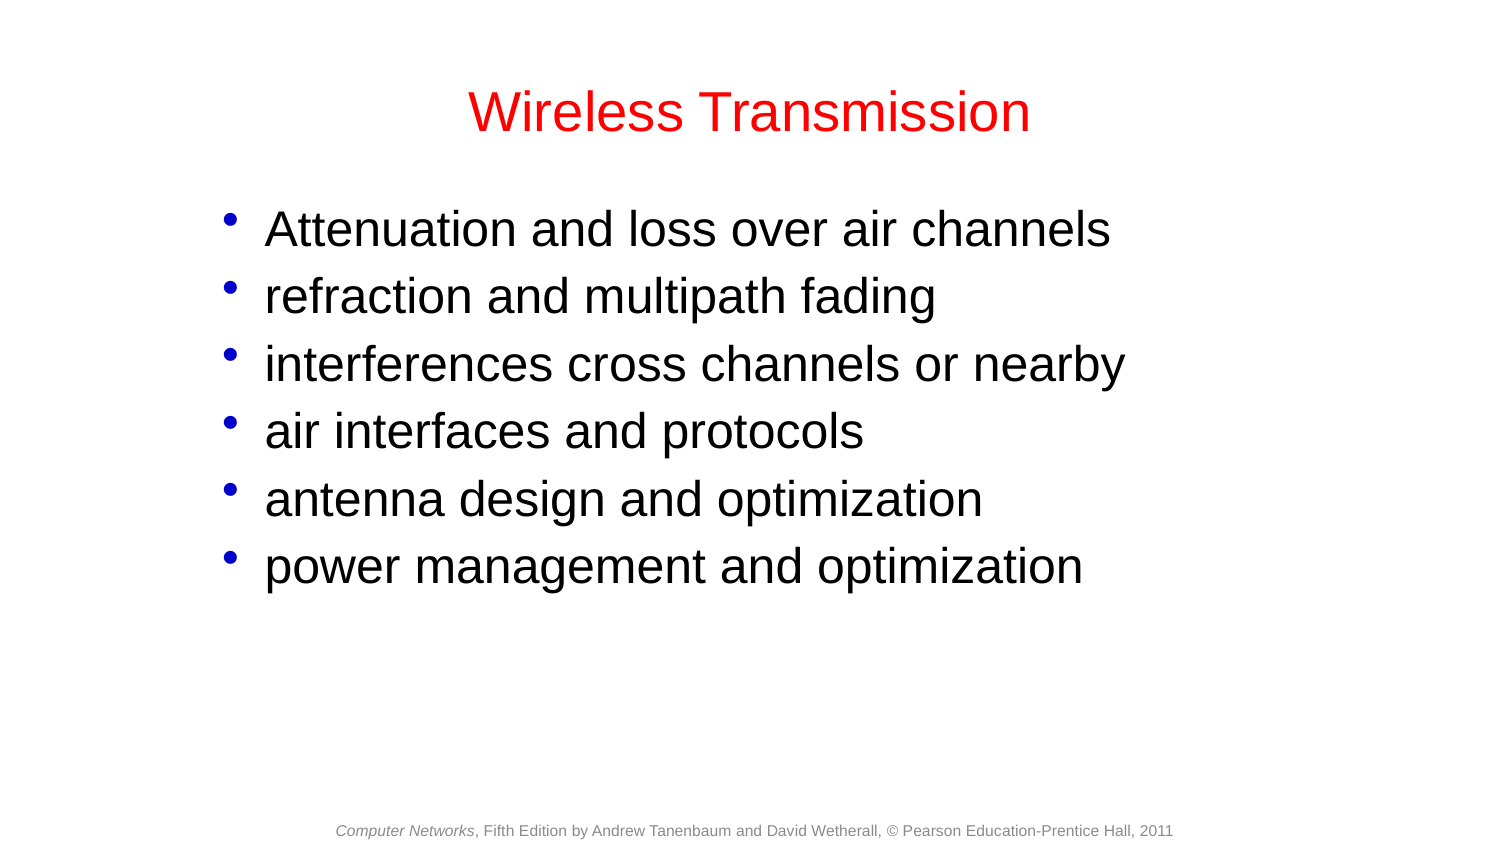

# Wireless Transmission
Attenuation and loss over air channels
refraction and multipath fading
interferences cross channels or nearby
air interfaces and protocols
antenna design and optimization
power management and optimization

Computer Networks, Fifth Edition by Andrew Tanenbaum and David Wetherall, © Pearson Education-Prentice Hall, 2011